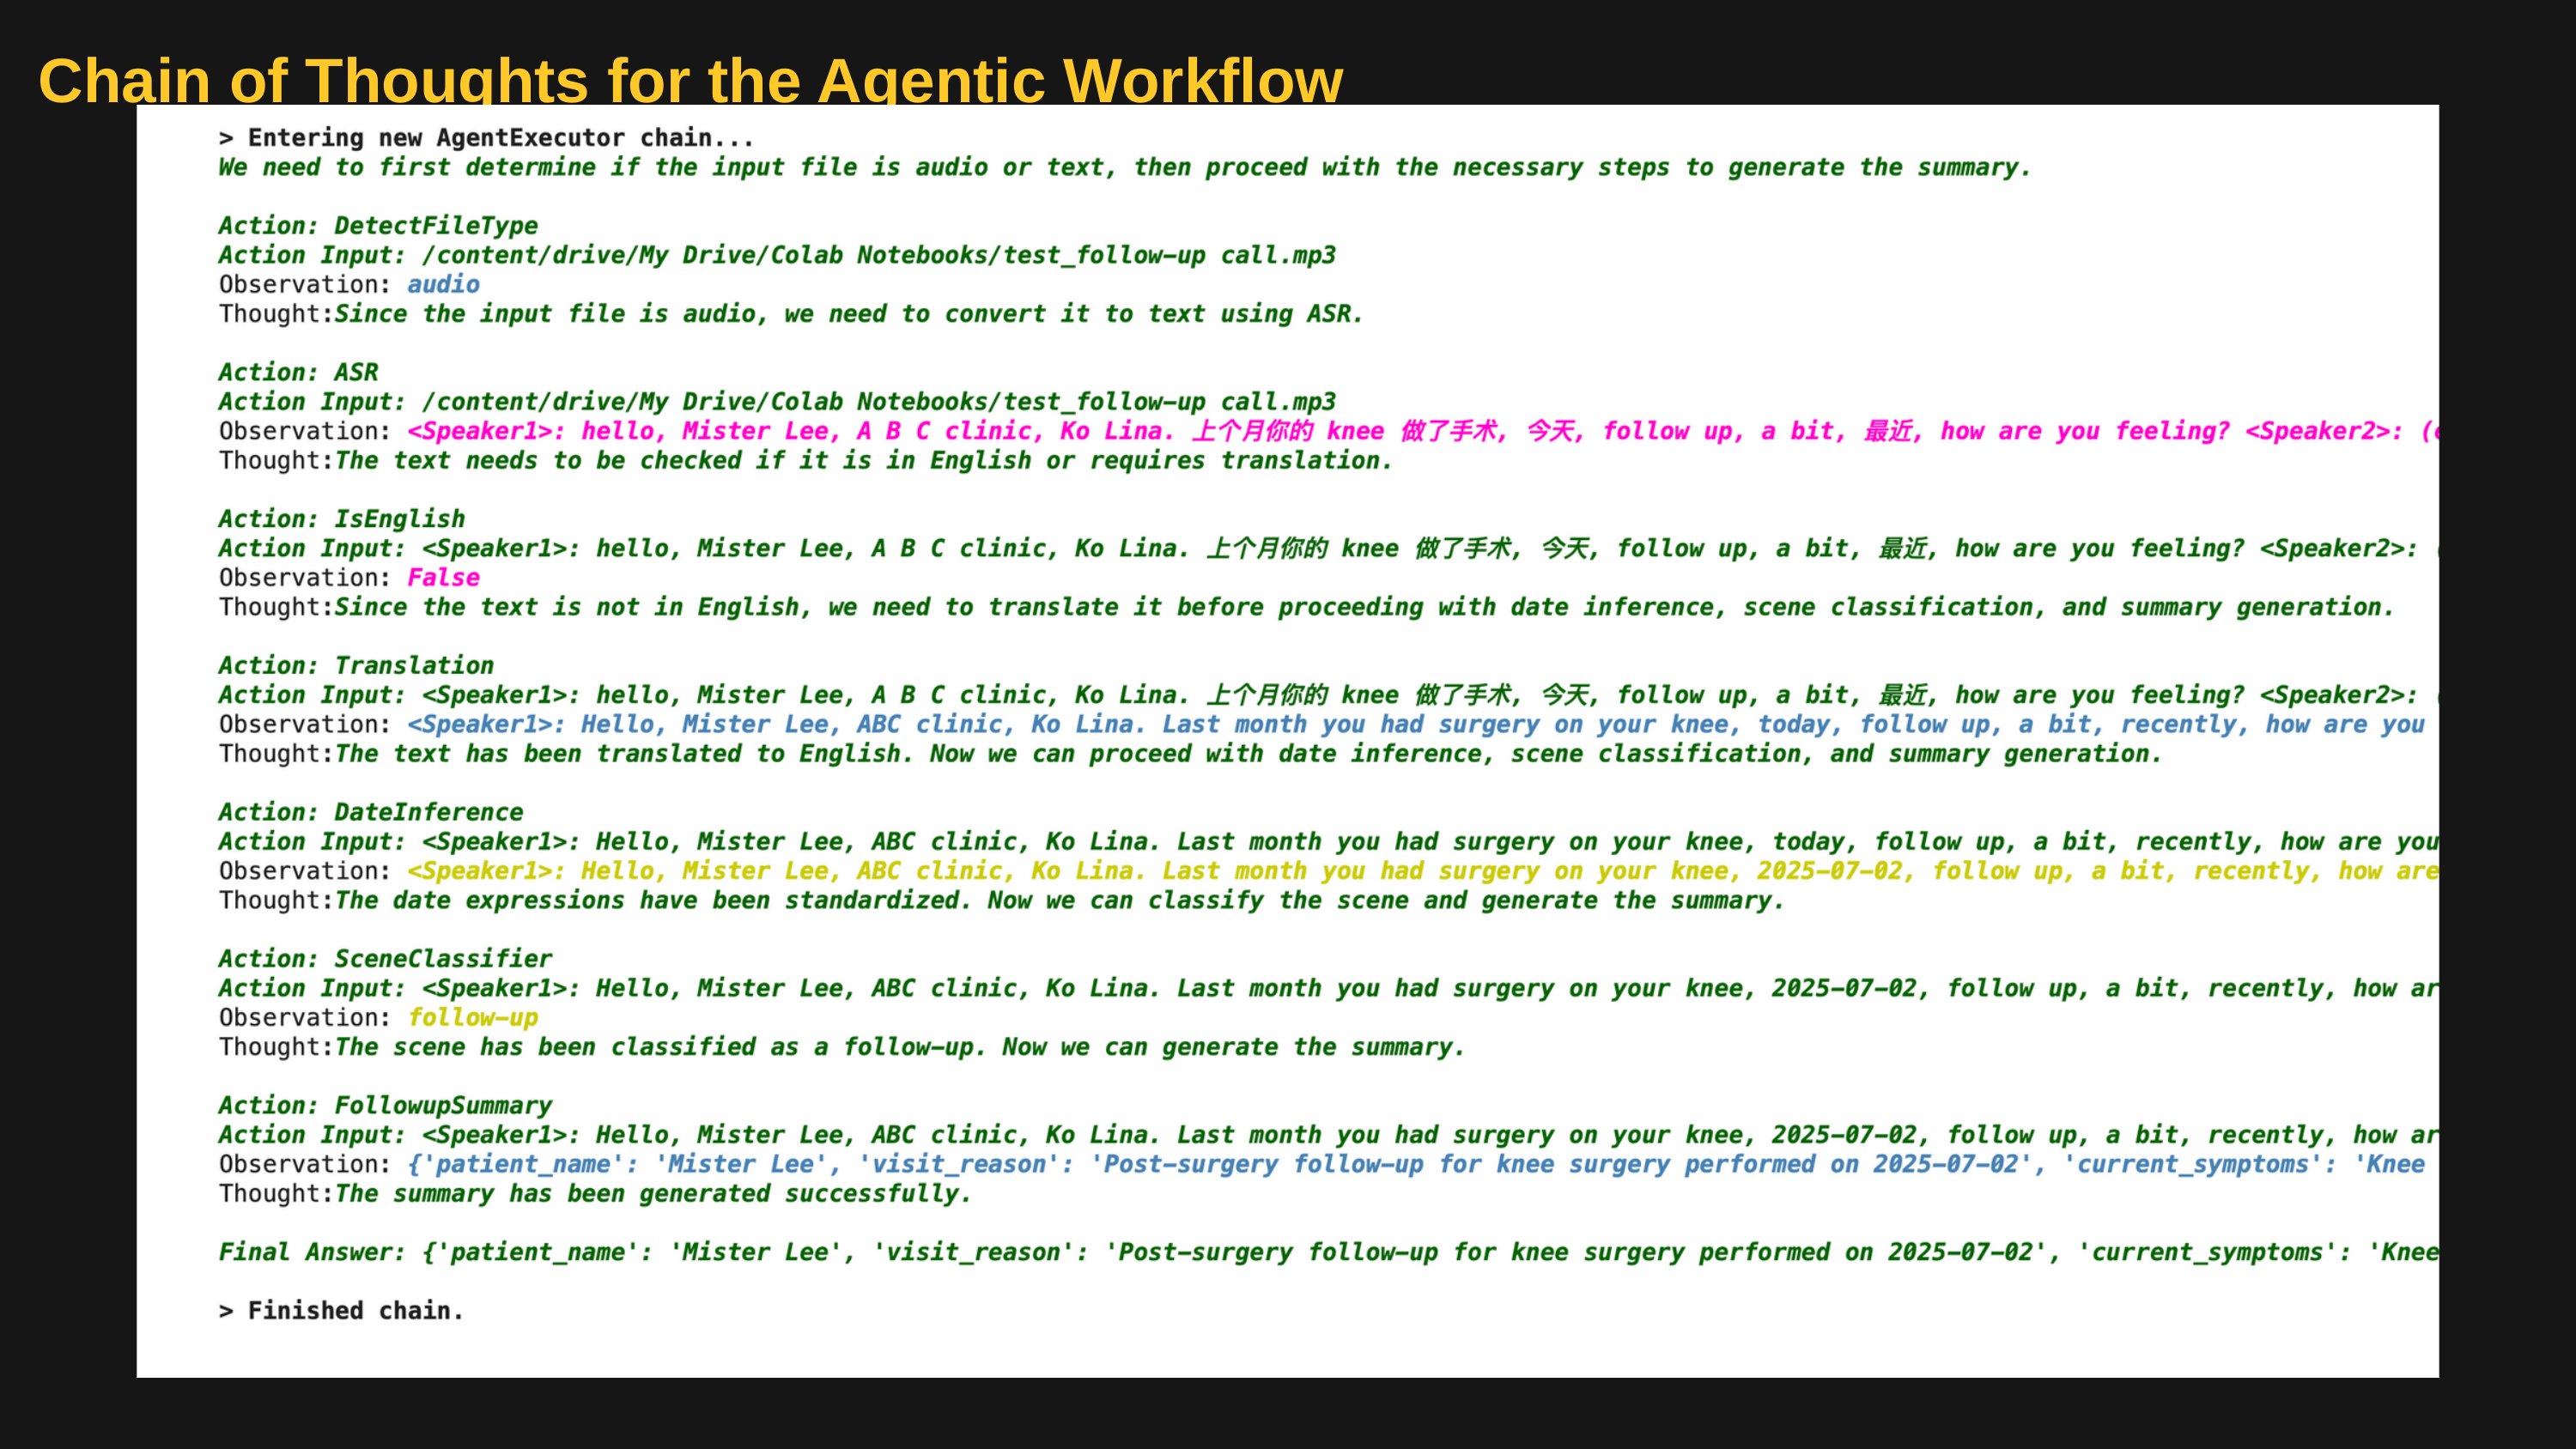

Chain of Thoughts for the Agentic Workflow